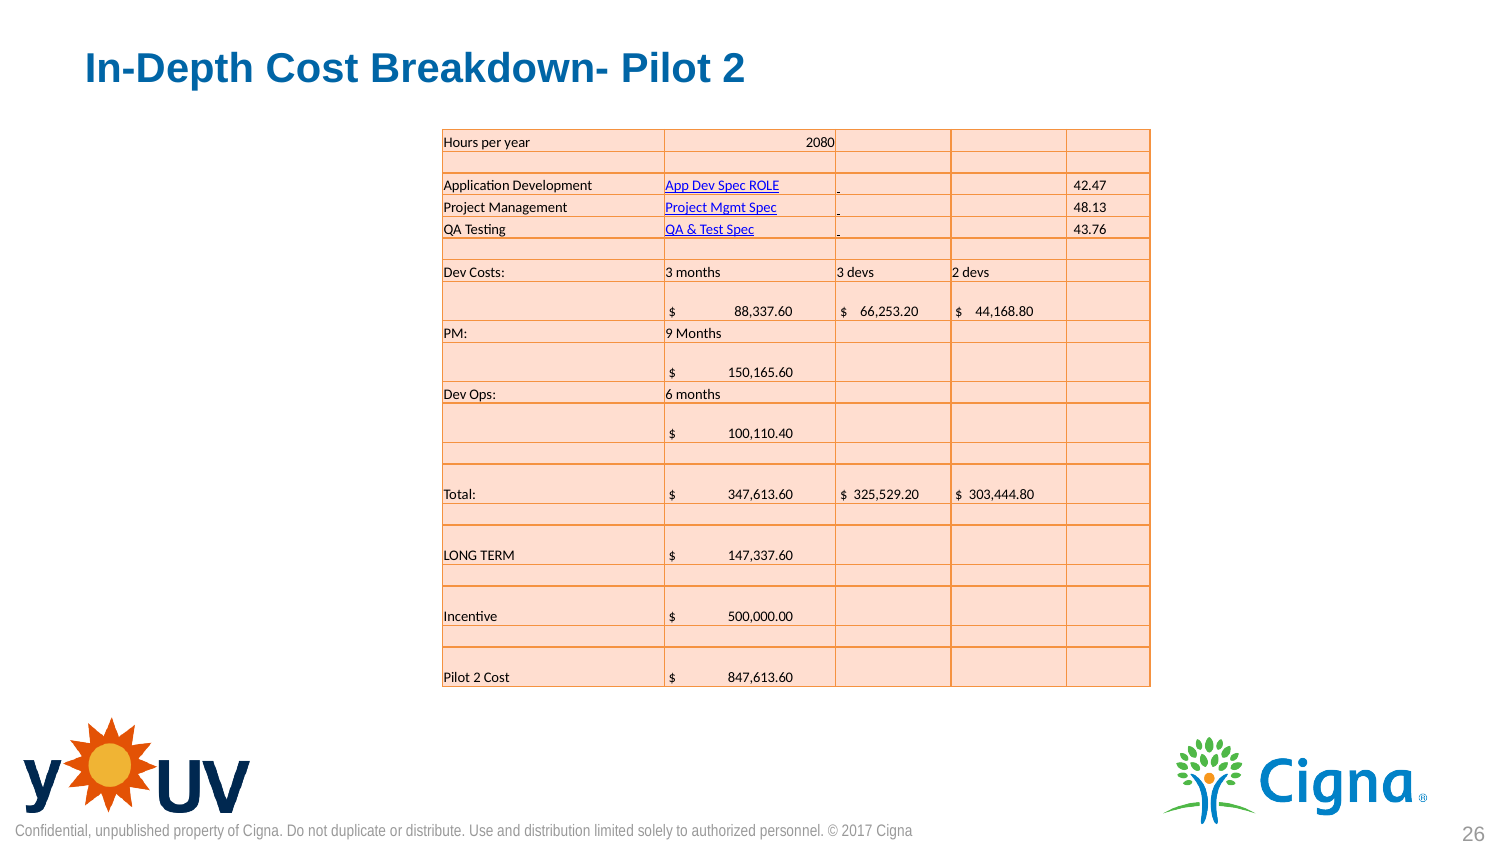

# In-Depth Cost Breakdown- Pilot 2
| Hours per year | 2080 |  |  |  |
| --- | --- | --- | --- | --- |
|  |  |  |  |  |
| Application Development | App Dev Spec ROLE |  |  | 42.47 |
| Project Management | Project Mgmt Spec |  |  | 48.13 |
| QA Testing | QA & Test Spec |  |  | 43.76 |
|  |  |  |  |  |
| Dev Costs: | 3 months | 3 devs | 2 devs |  |
|  | $ 88,337.60 | $ 66,253.20 | $ 44,168.80 |  |
| PM: | 9 Months |  |  |  |
|  | $ 150,165.60 |  |  |  |
| Dev Ops: | 6 months |  |  |  |
|  | $ 100,110.40 |  |  |  |
|  |  |  |  |  |
| Total: | $ 347,613.60 | $ 325,529.20 | $ 303,444.80 |  |
|  |  |  |  |  |
| LONG TERM | $ 147,337.60 |  |  |  |
|  |  |  |  |  |
| Incentive | $ 500,000.00 |  |  |  |
|  |  |  |  |  |
| Pilot 2 Cost | $ 847,613.60 |  |  |  |
Confidential, unpublished property of Cigna. Do not duplicate or distribute. Use and distribution limited solely to authorized personnel. © 2017 Cigna
26